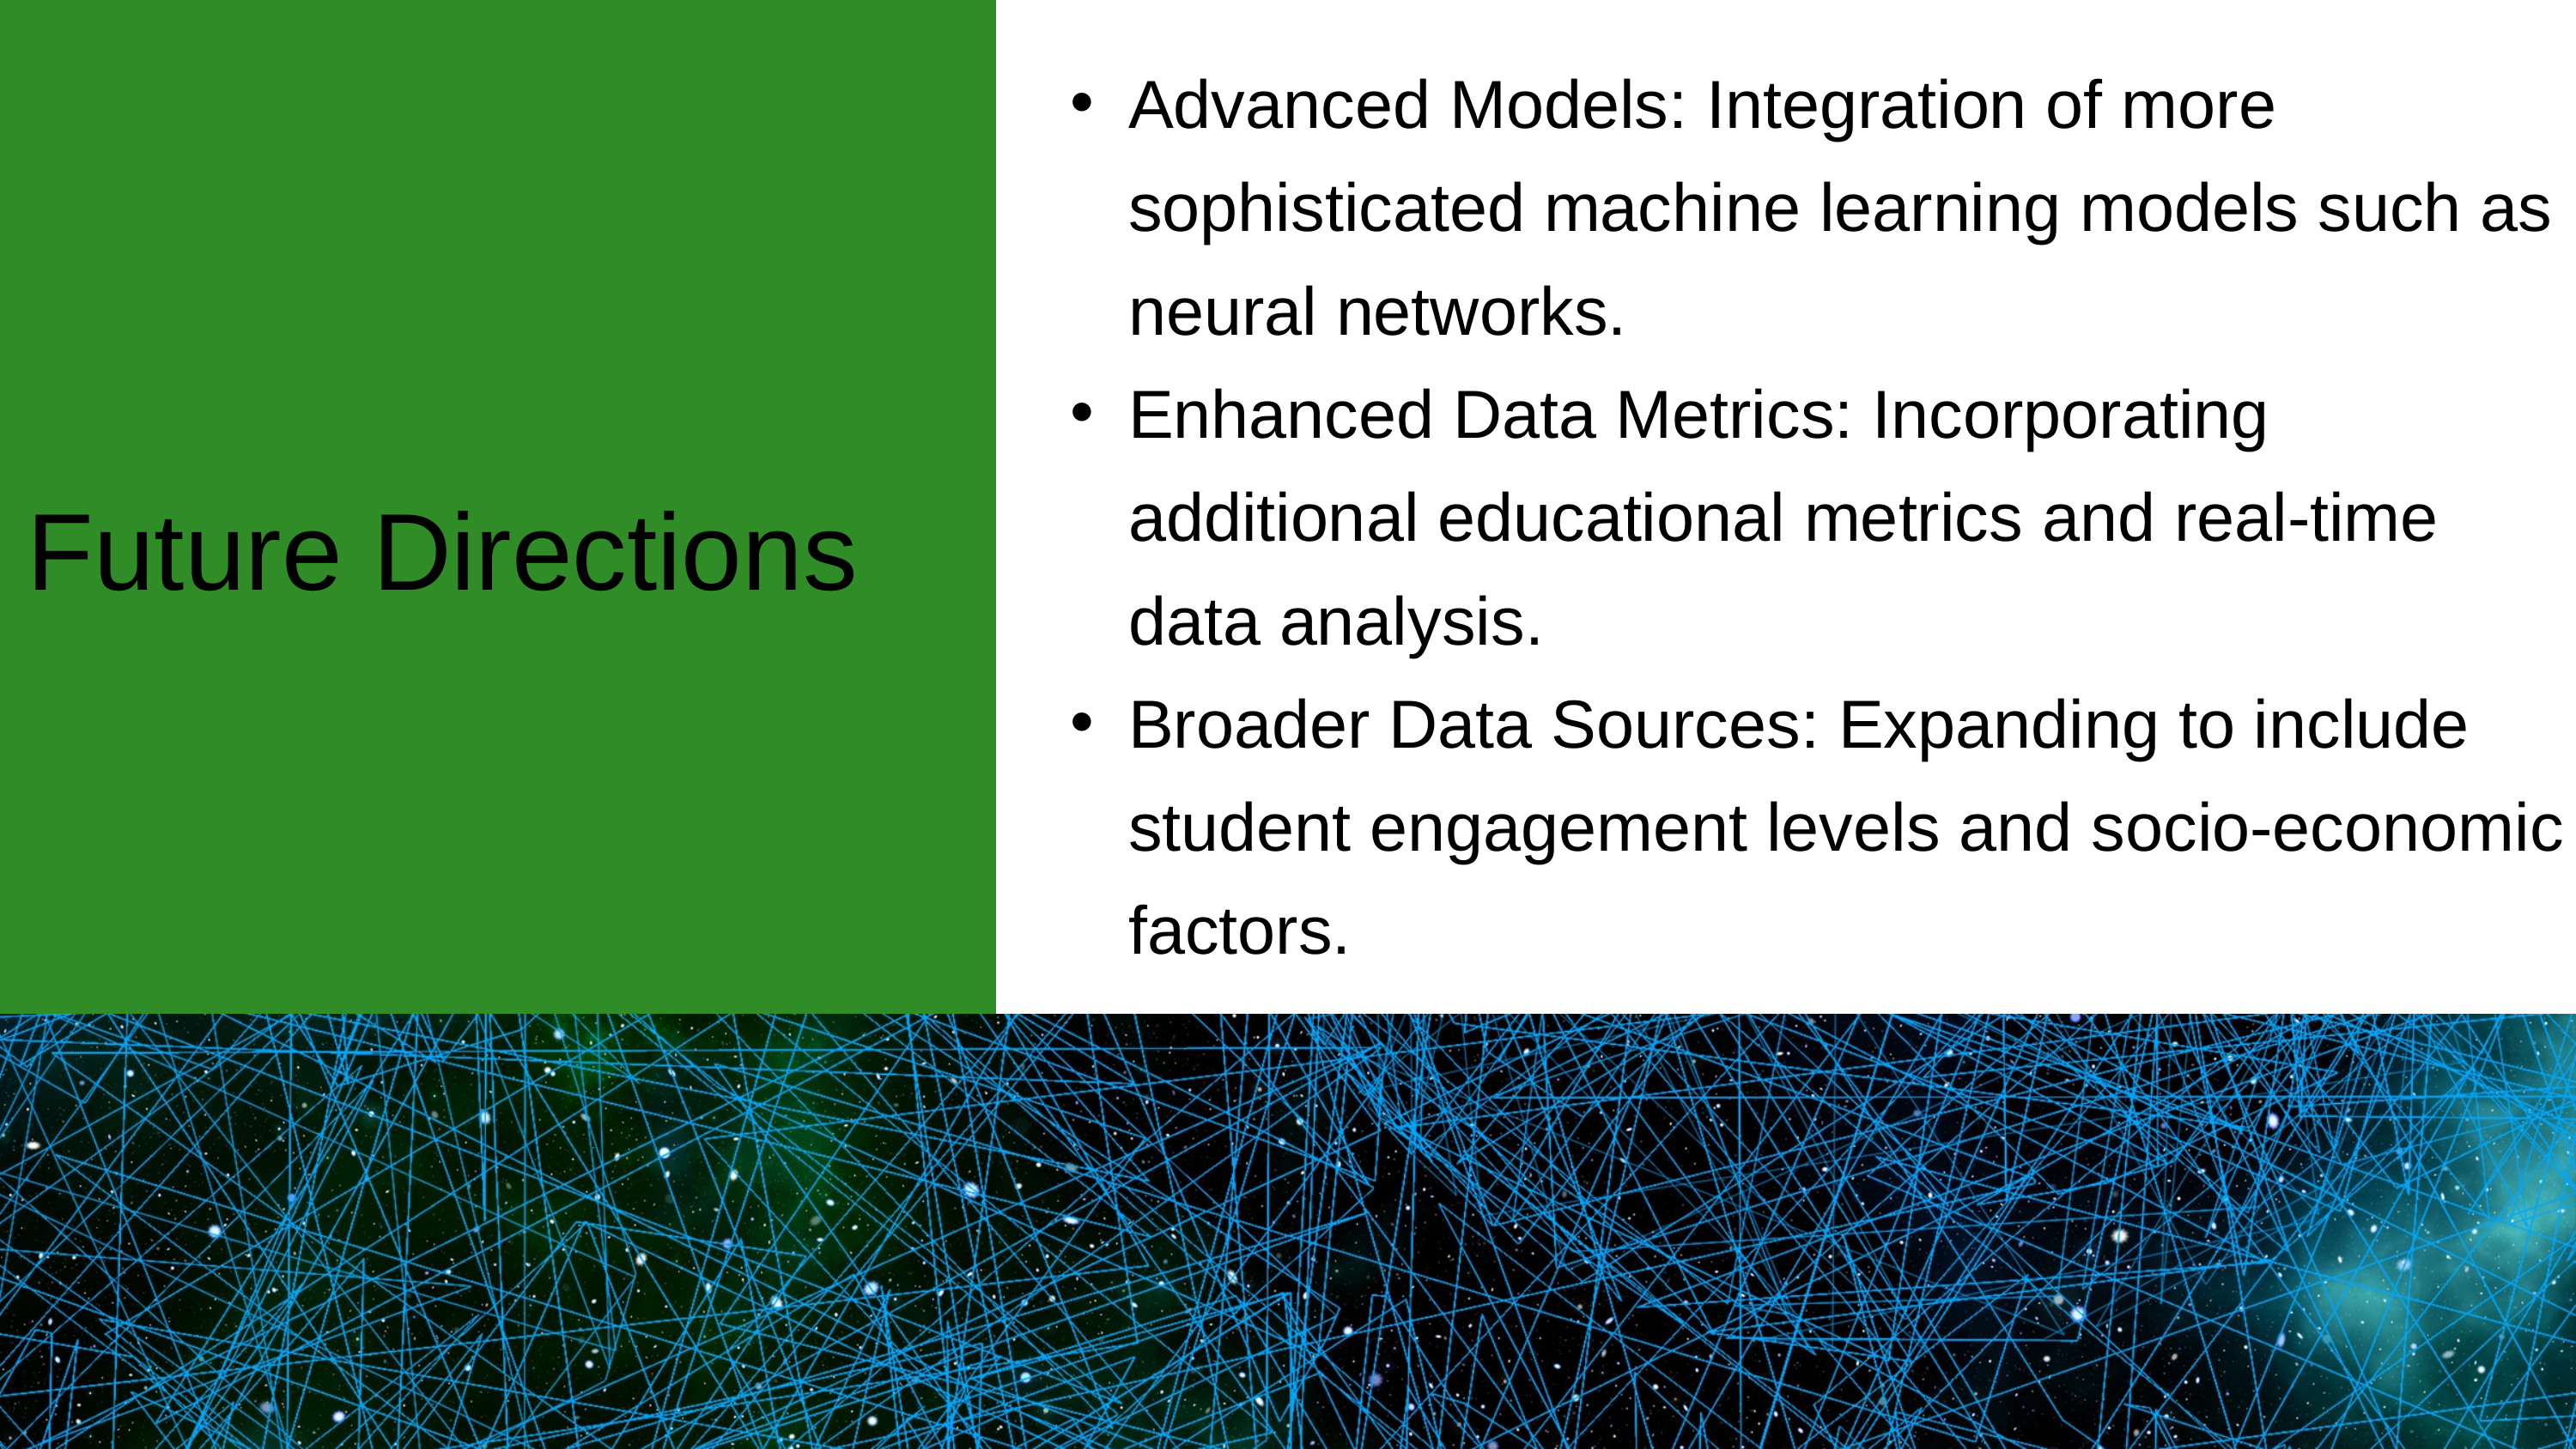

Advanced Models: Integration of more sophisticated machine learning models such as neural networks.
Enhanced Data Metrics: Incorporating additional educational metrics and real-time data analysis.
Broader Data Sources: Expanding to include student engagement levels and socio-economic factors.

Future Directions